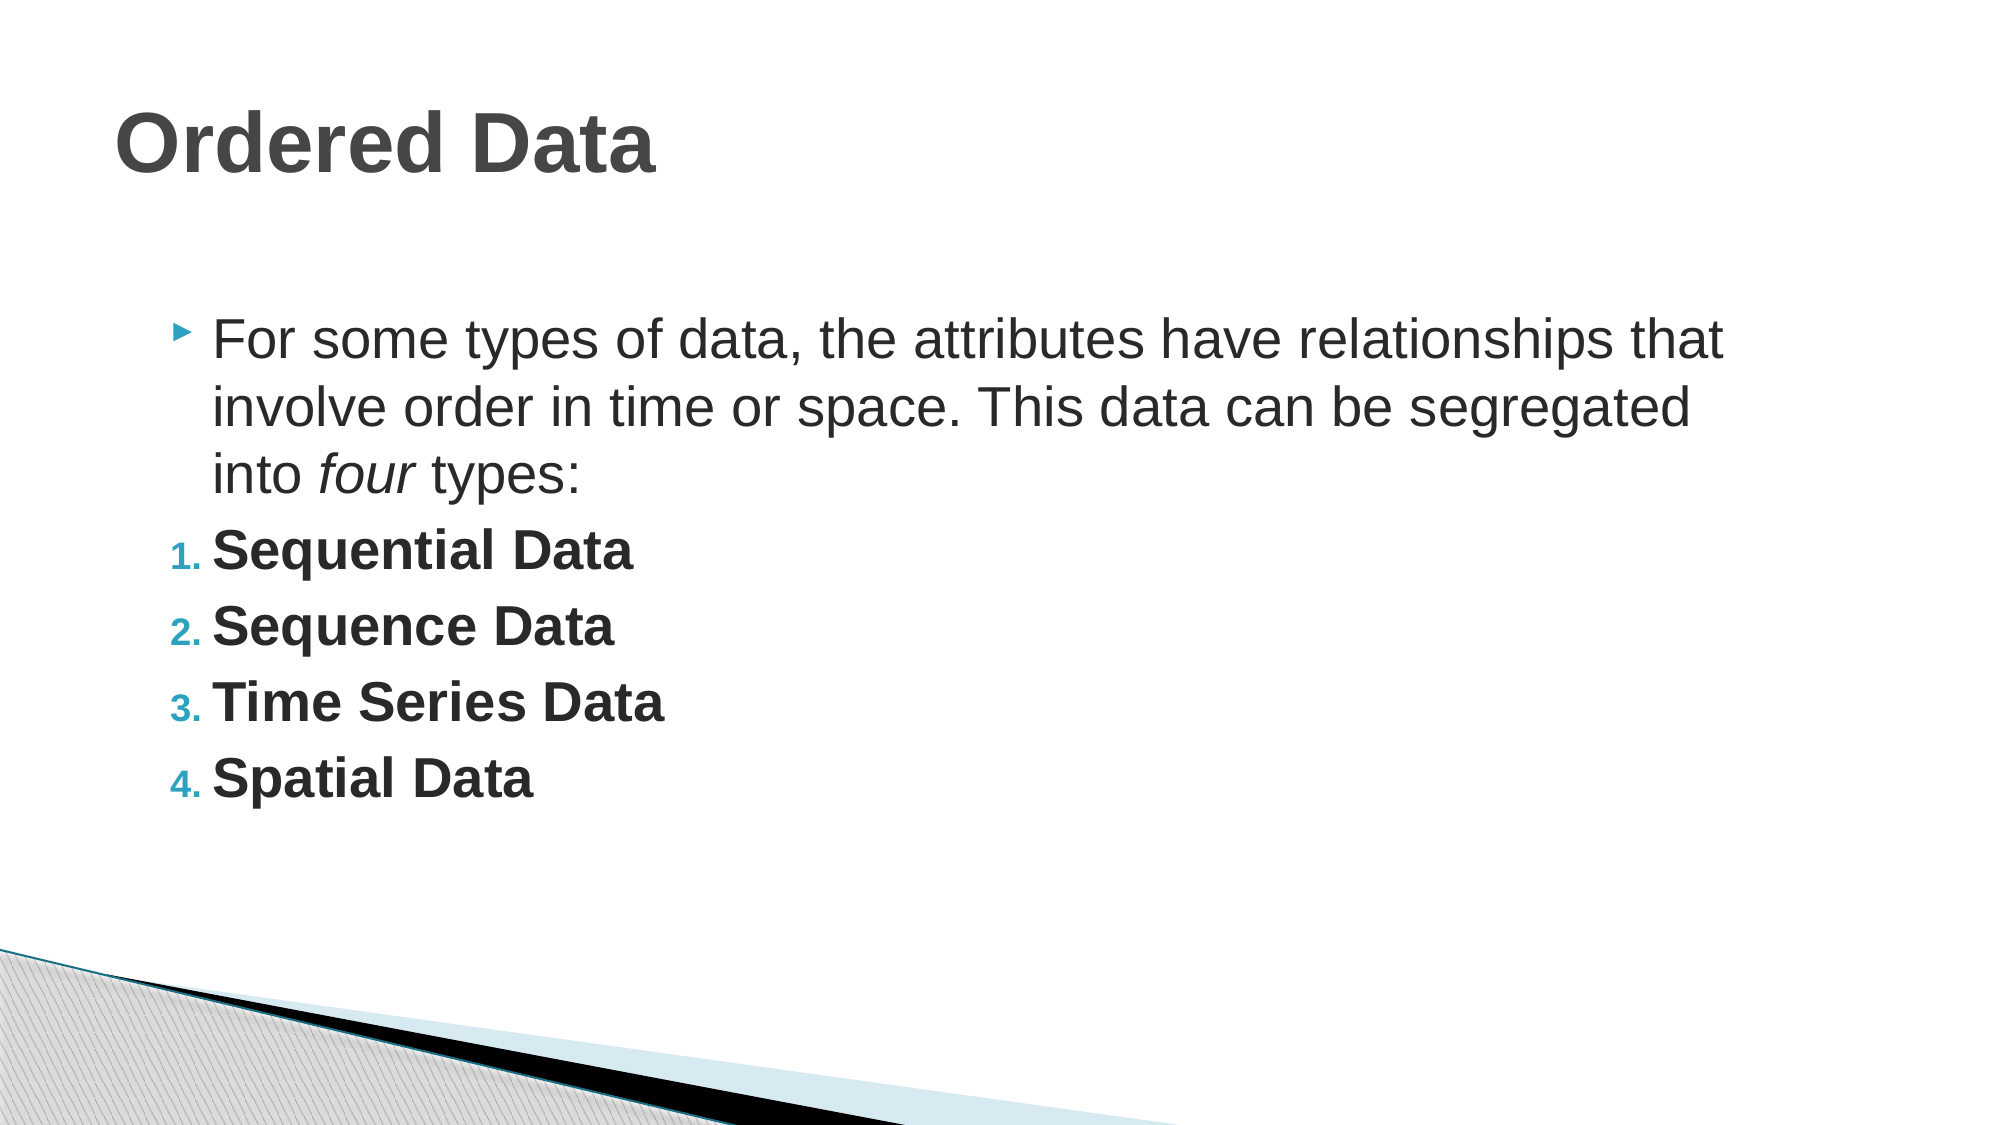

# Ordered Data
For some types of data, the attributes have relationships that involve order in time or space. This data can be segregated into four types:
Sequential Data
Sequence Data
Time Series Data
Spatial Data